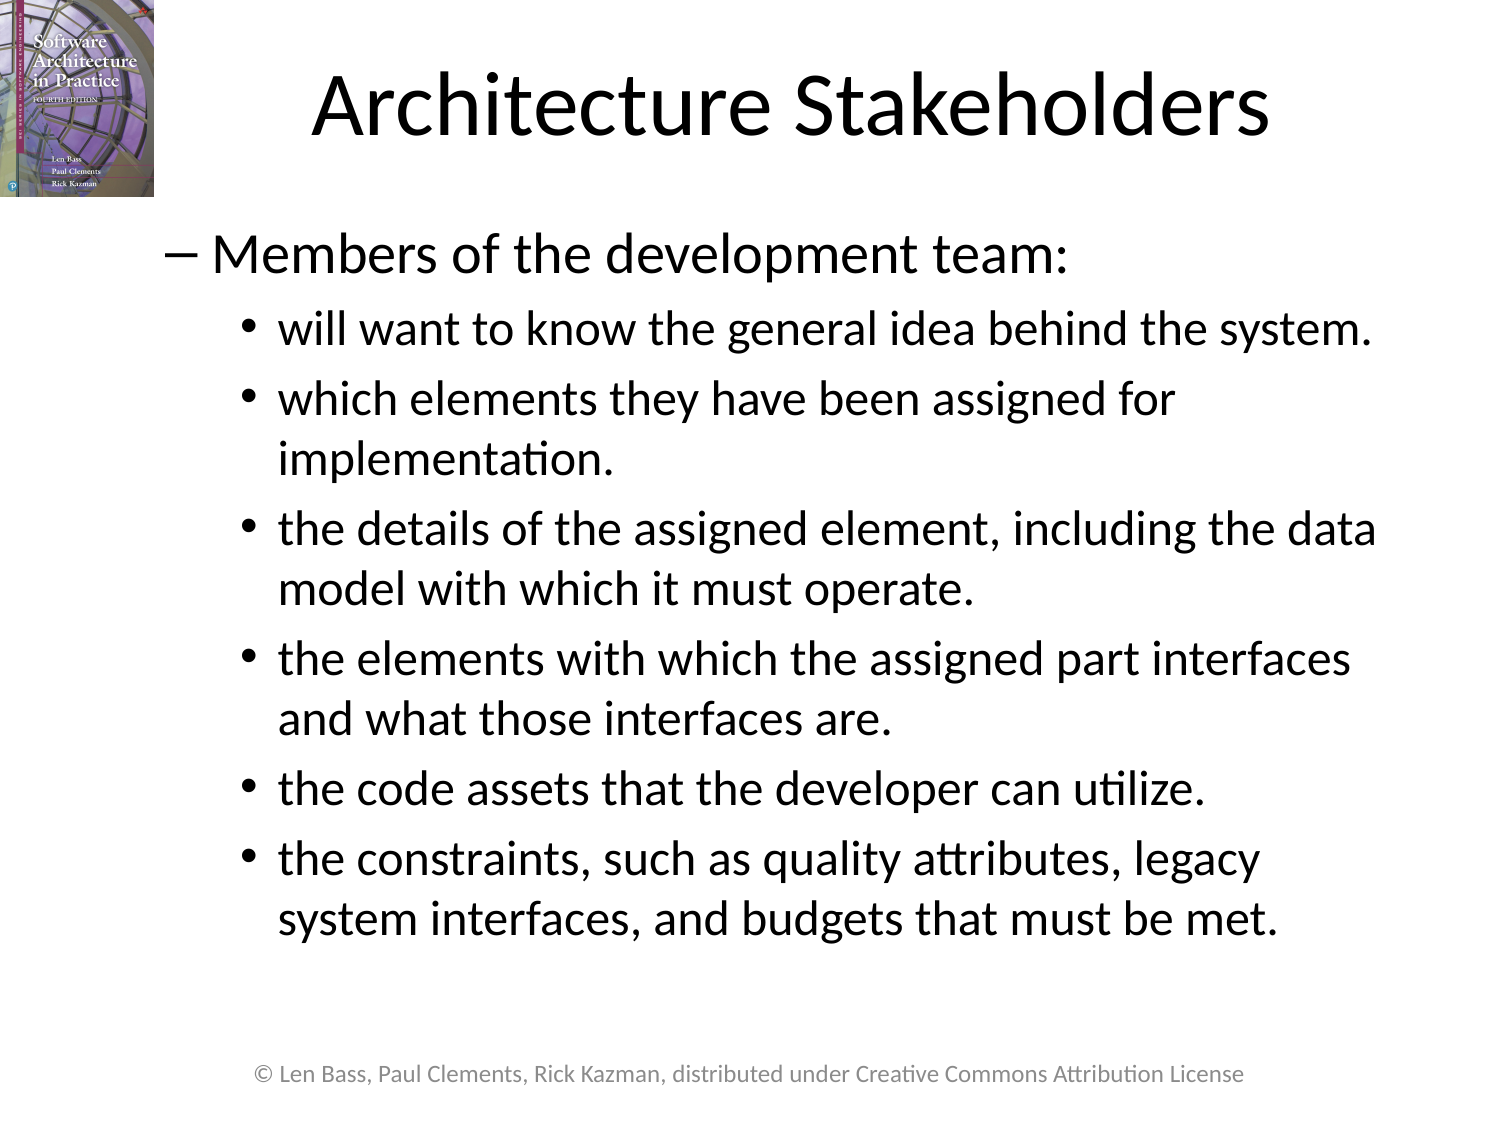

# Architecture Stakeholders
Members of the development team:
will want to know the general idea behind the system.
which elements they have been assigned for implementation.
the details of the assigned element, including the data model with which it must operate.
the elements with which the assigned part interfaces and what those interfaces are.
the code assets that the developer can utilize.
the constraints, such as quality attributes, legacy system interfaces, and budgets that must be met.

© Len Bass, Paul Clements, Rick Kazman, distributed under Creative Commons Attribution License